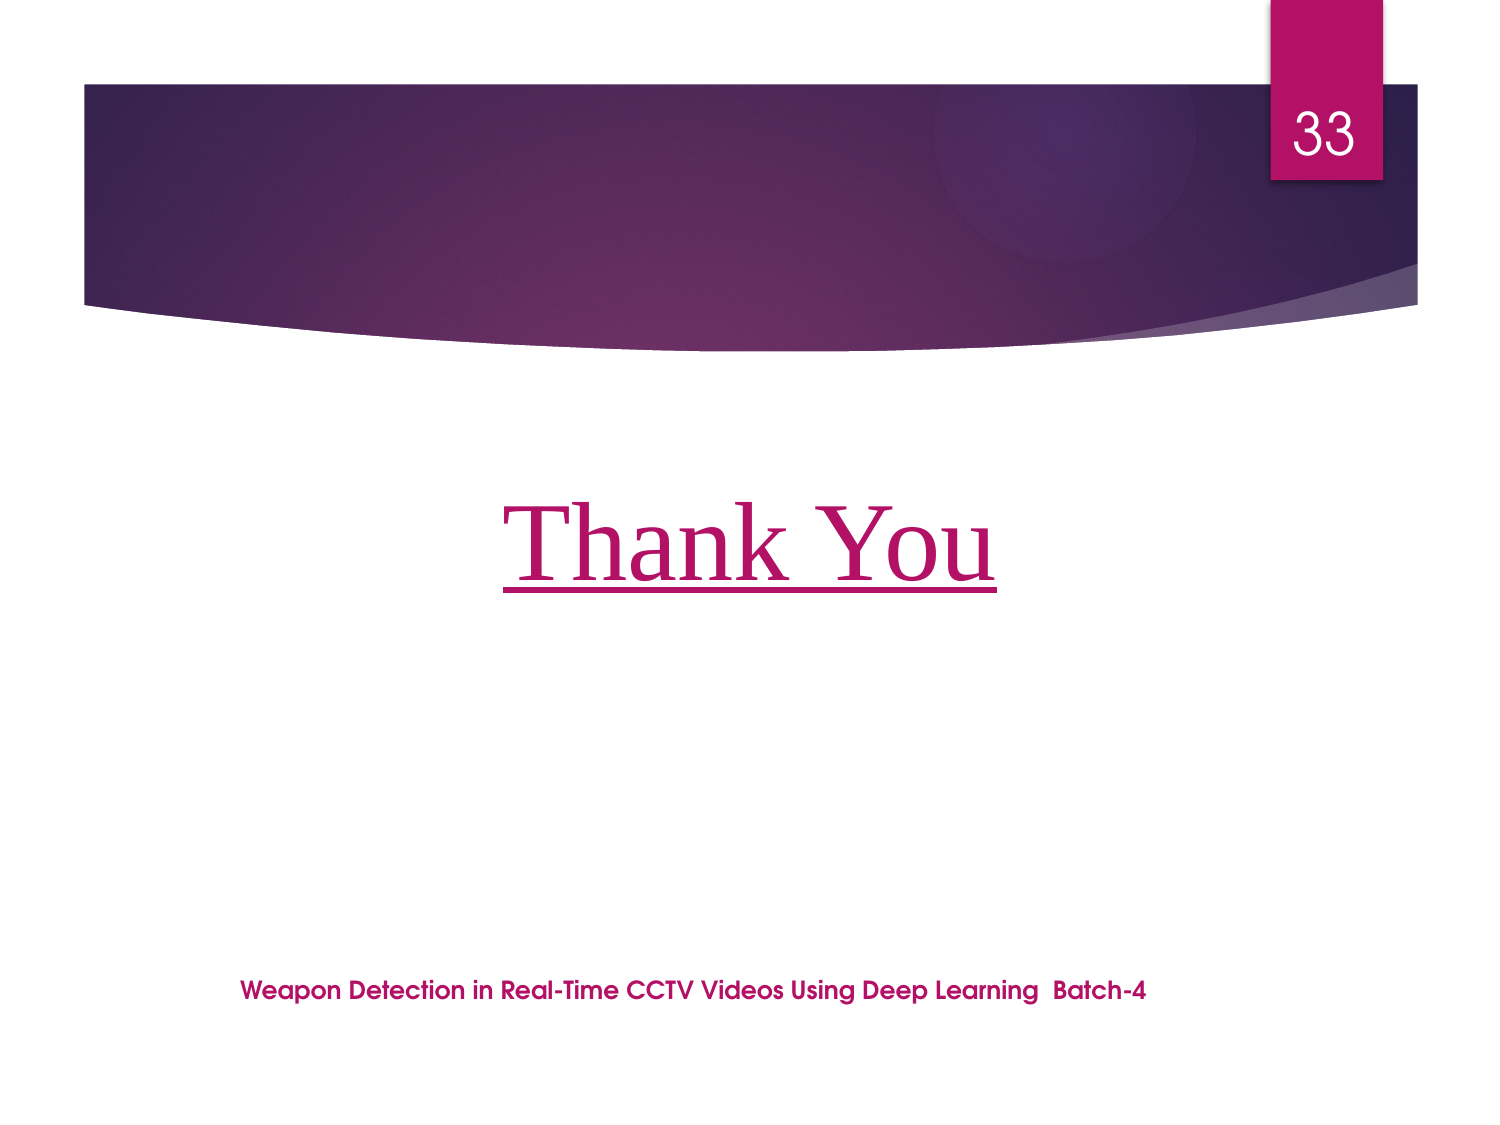

33
# Thank You
Weapon Detection in Real-Time CCTV Videos Using Deep Learning  Batch-4